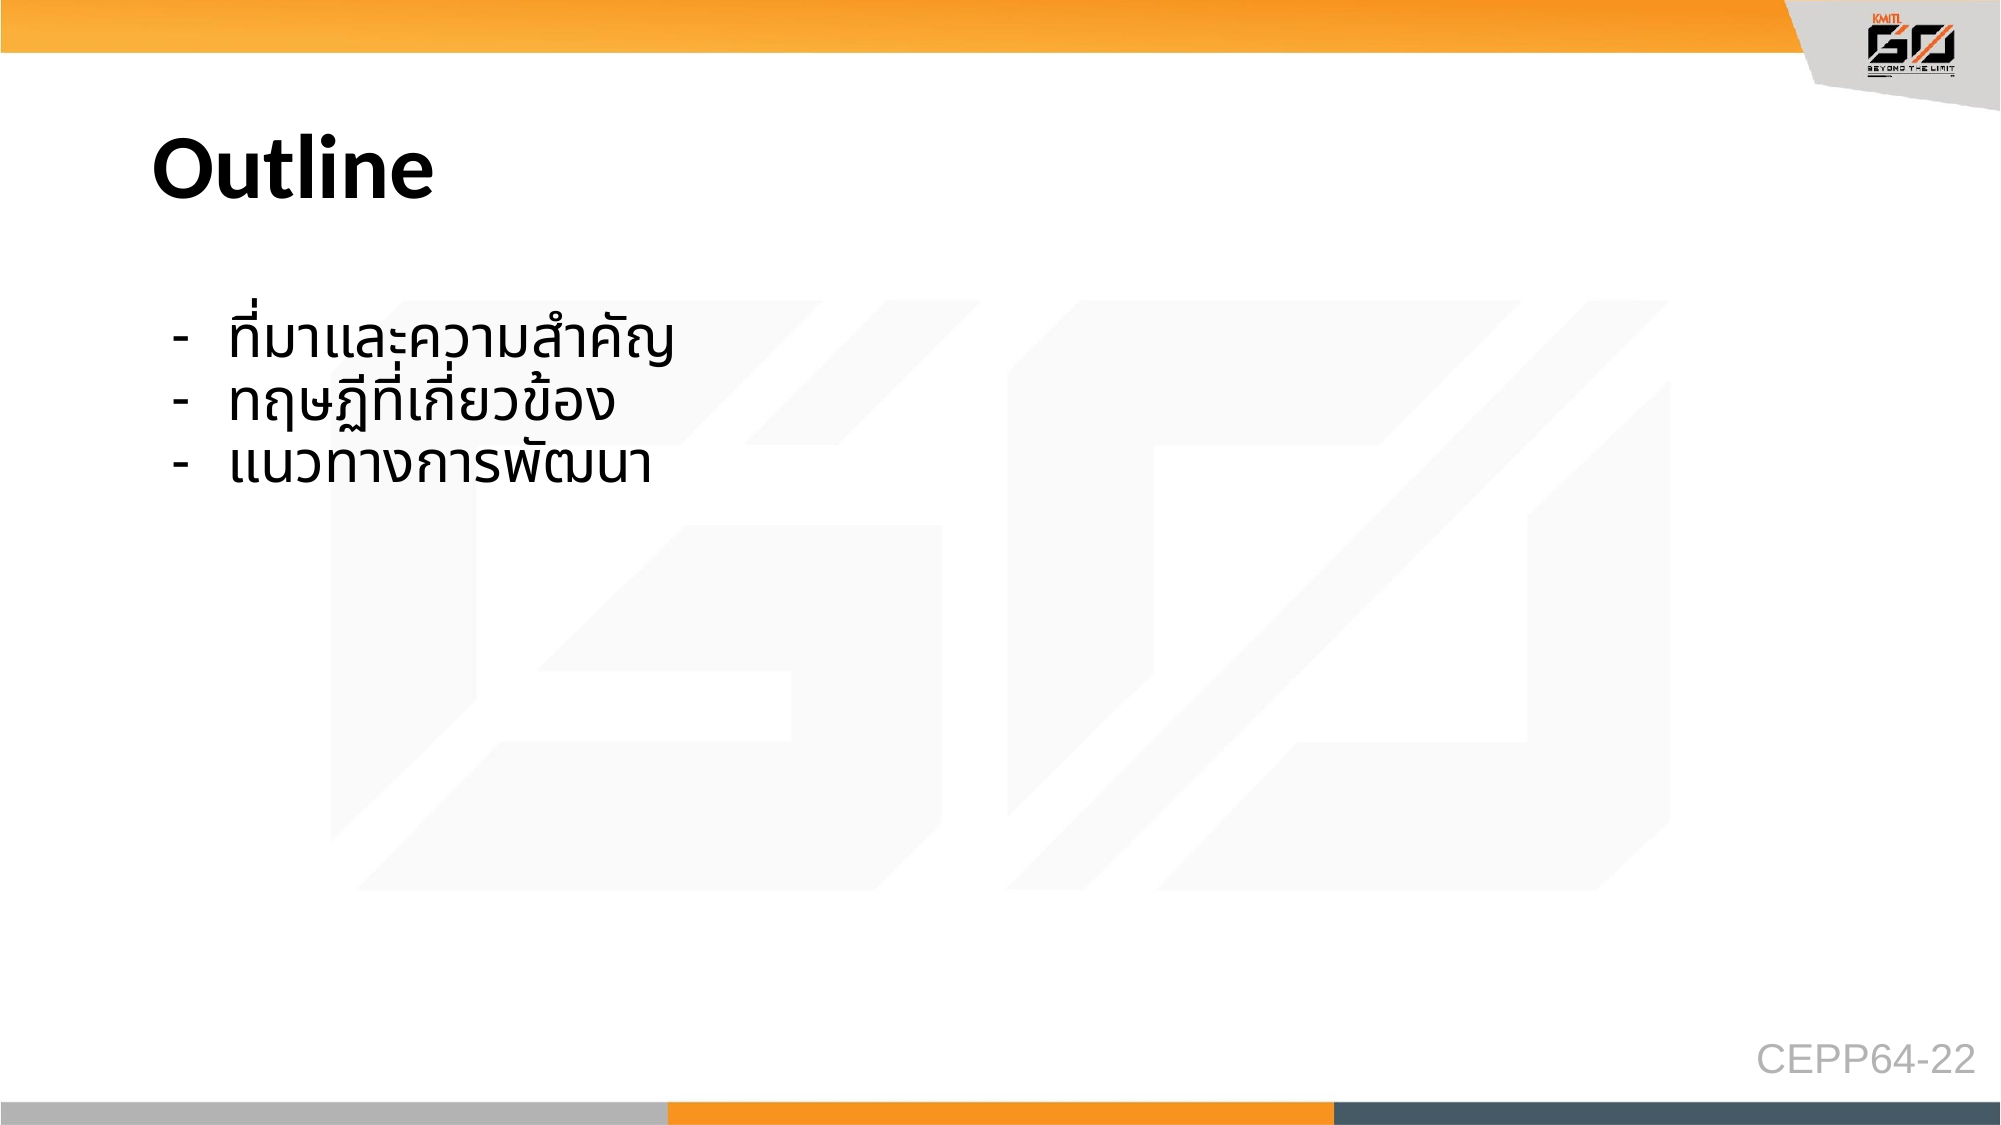

# Outline
ที่มาและความสำคัญ
ทฤษฏีที่เกี่ยวข้อง
แนวทางการพัฒนา
CEPP64-22